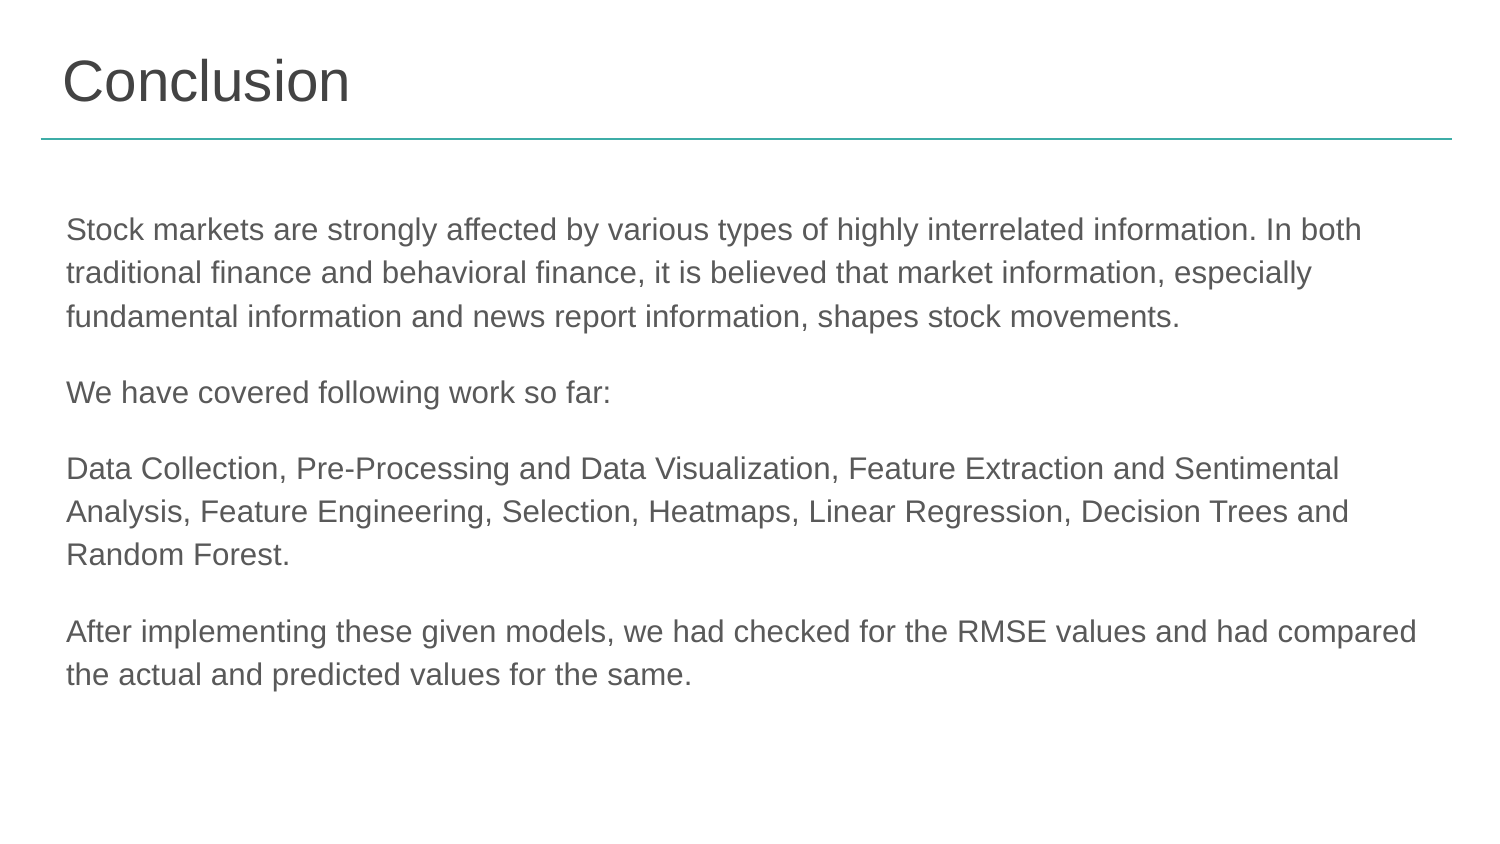

# Conclusion
Stock markets are strongly affected by various types of highly interrelated information. In both traditional finance and behavioral finance, it is believed that market information, especially fundamental information and news report information, shapes stock movements.
We have covered following work so far:
Data Collection, Pre-Processing and Data Visualization, Feature Extraction and Sentimental Analysis, Feature Engineering, Selection, Heatmaps, Linear Regression, Decision Trees and Random Forest.
After implementing these given models, we had checked for the RMSE values and had compared the actual and predicted values for the same.